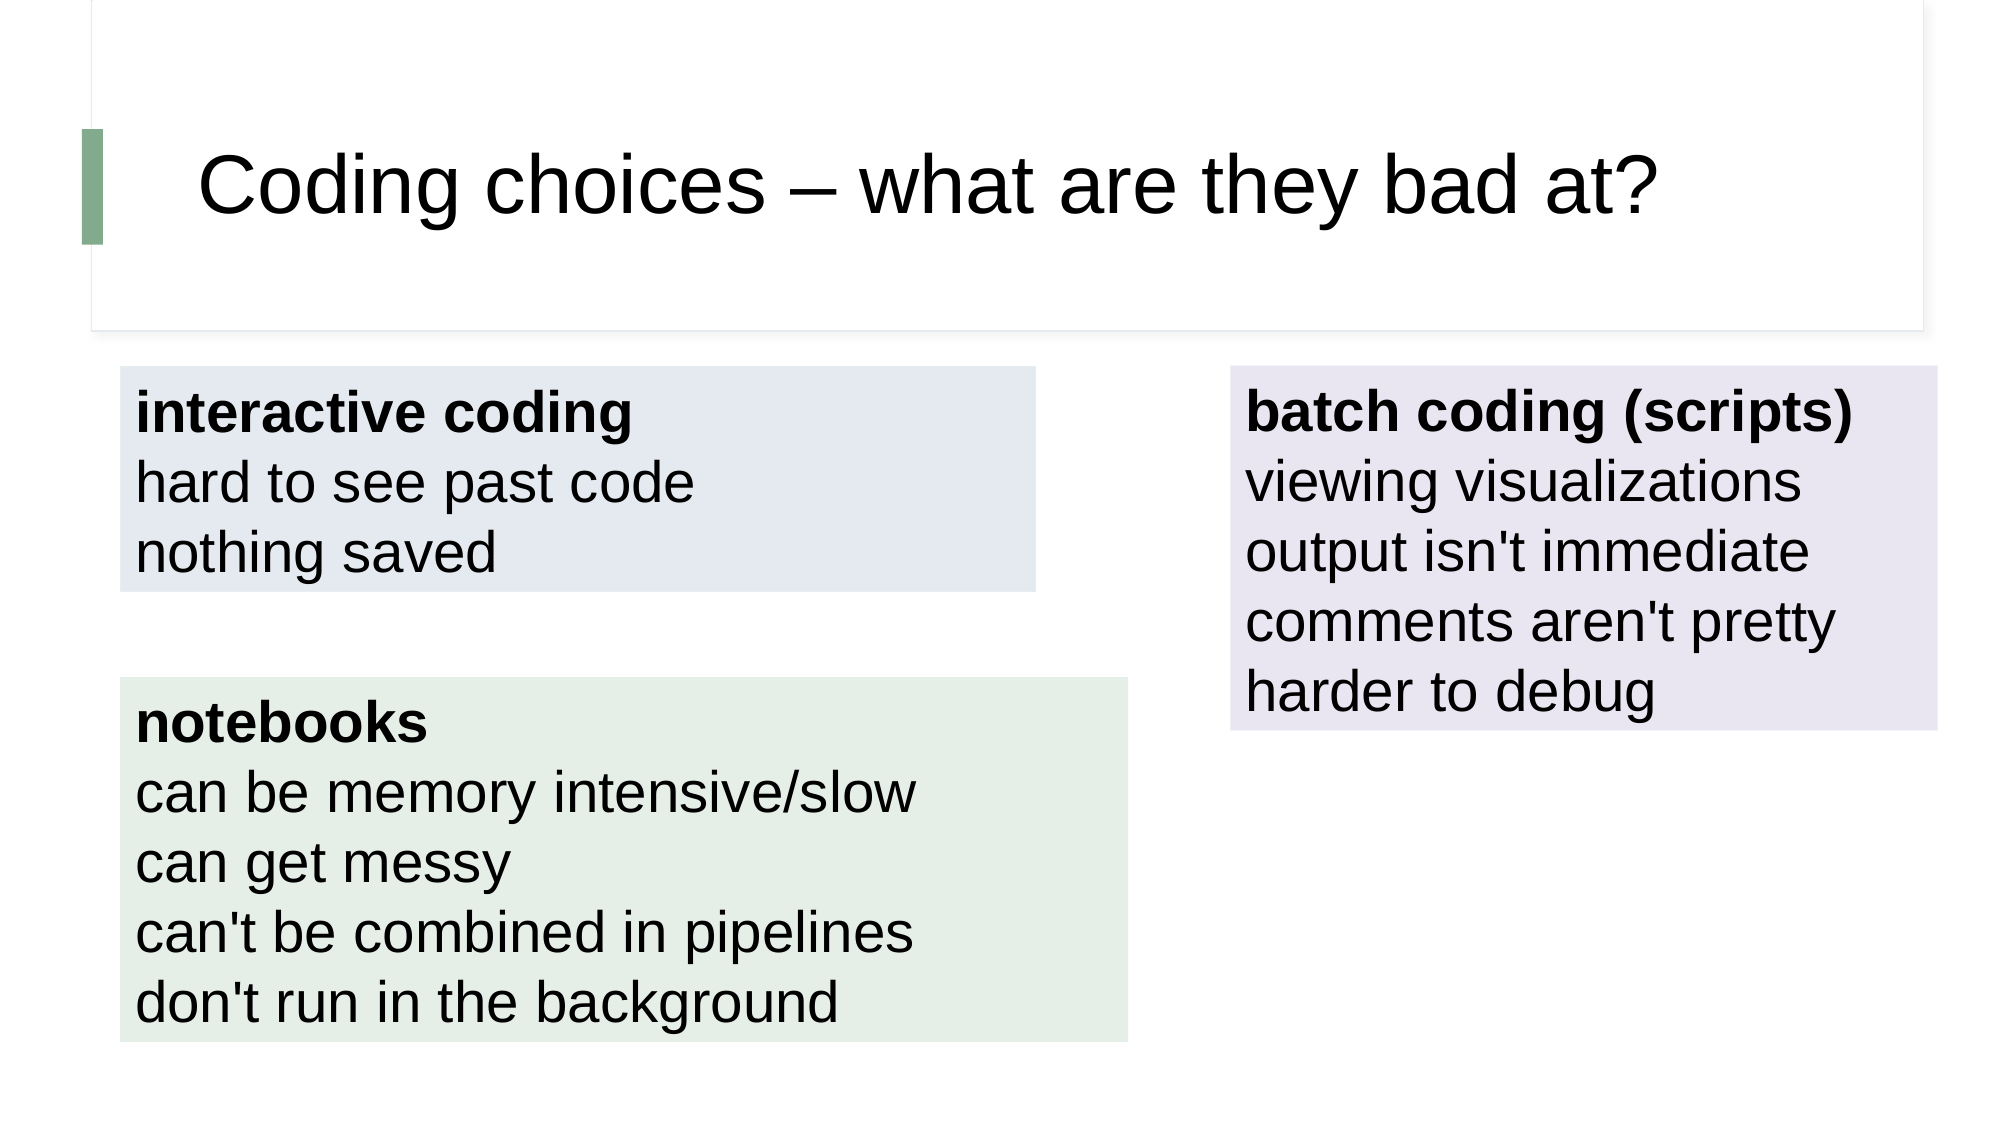

# Coding choices – what are they bad at?
batch coding (scripts)
viewing visualizations
output isn't immediate
comments aren't pretty
harder to debug
interactive coding
hard to see past code
nothing saved
notebooks
can be memory intensive/slow
can get messy
can't be combined in pipelines
don't run in the background